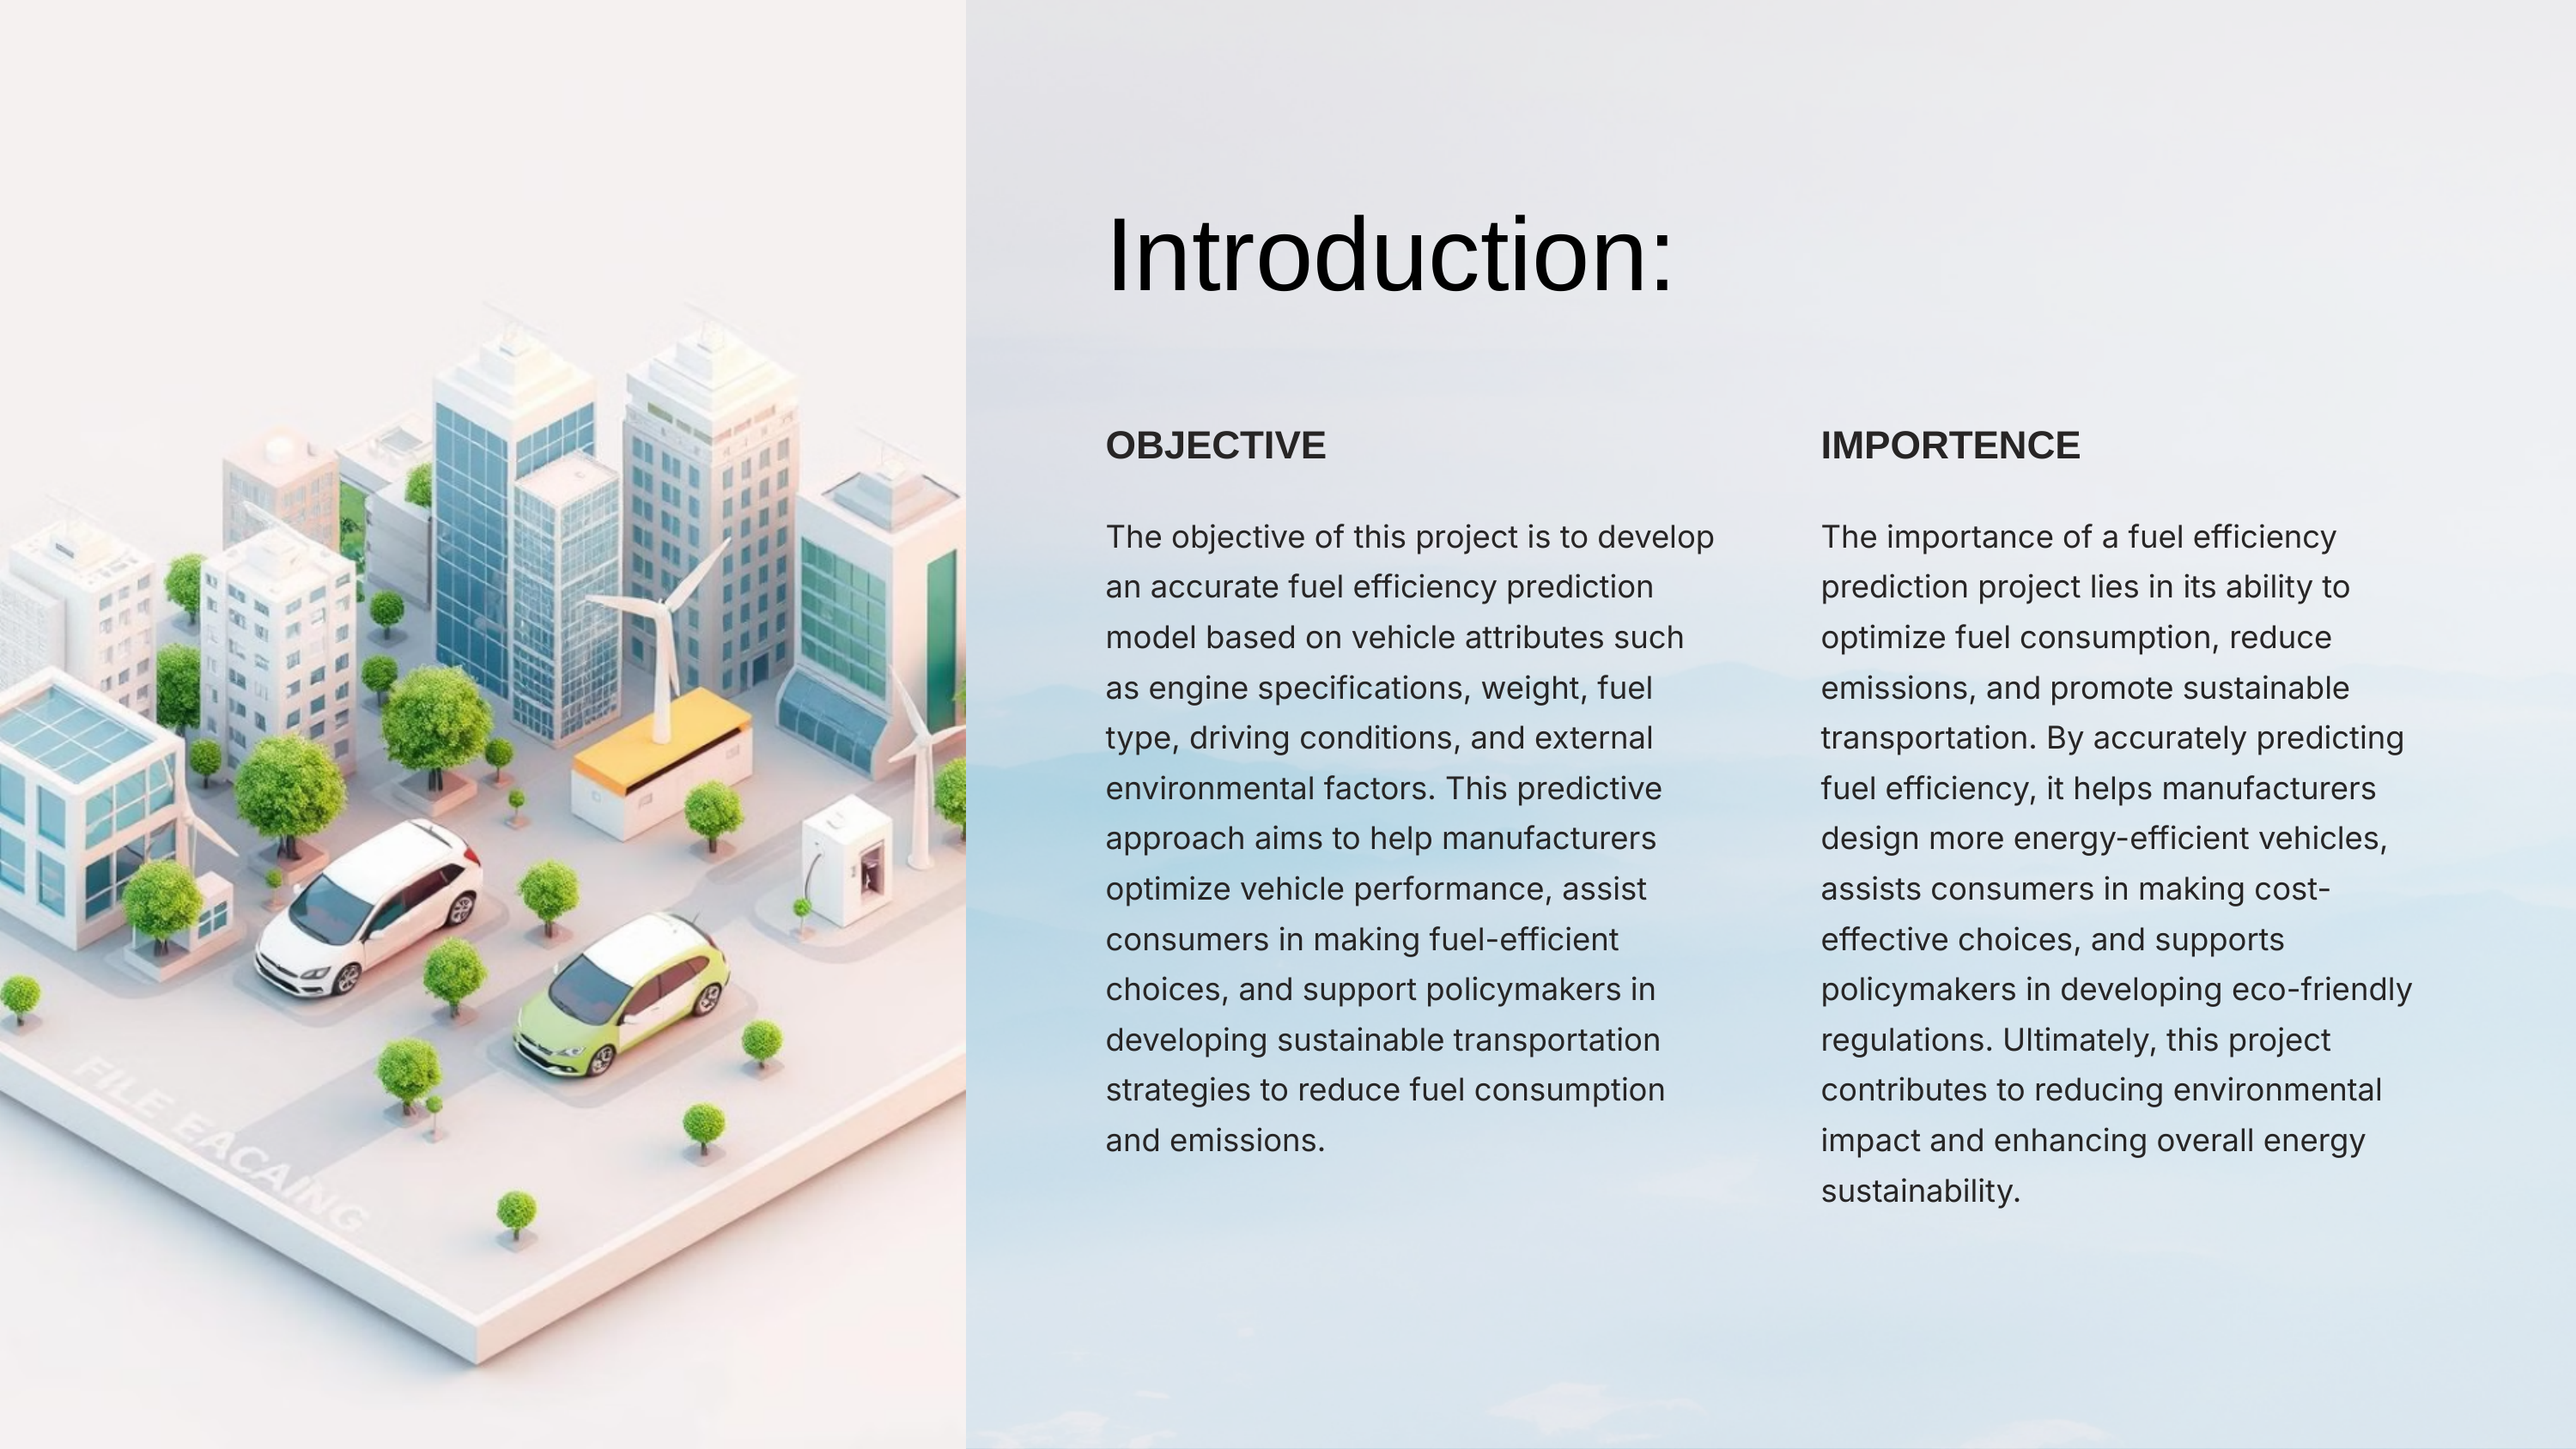

Introduction:

OBJECTIVE

IMPORTENCE

The objective of this project is to develop an accurate fuel efficiency prediction model based on vehicle attributes such as engine specifications, weight, fuel type, driving conditions, and external environmental factors. This predictive approach aims to help manufacturers optimize vehicle performance, assist consumers in making fuel-efficient choices, and support policymakers in developing sustainable transportation strategies to reduce fuel consumption and emissions.

The importance of a fuel efficiency prediction project lies in its ability to optimize fuel consumption, reduce emissions, and promote sustainable transportation. By accurately predicting fuel efficiency, it helps manufacturers design more energy-efficient vehicles, assists consumers in making cost-effective choices, and supports policymakers in developing eco-friendly regulations. Ultimately, this project contributes to reducing environmental impact and enhancing overall energy sustainability.